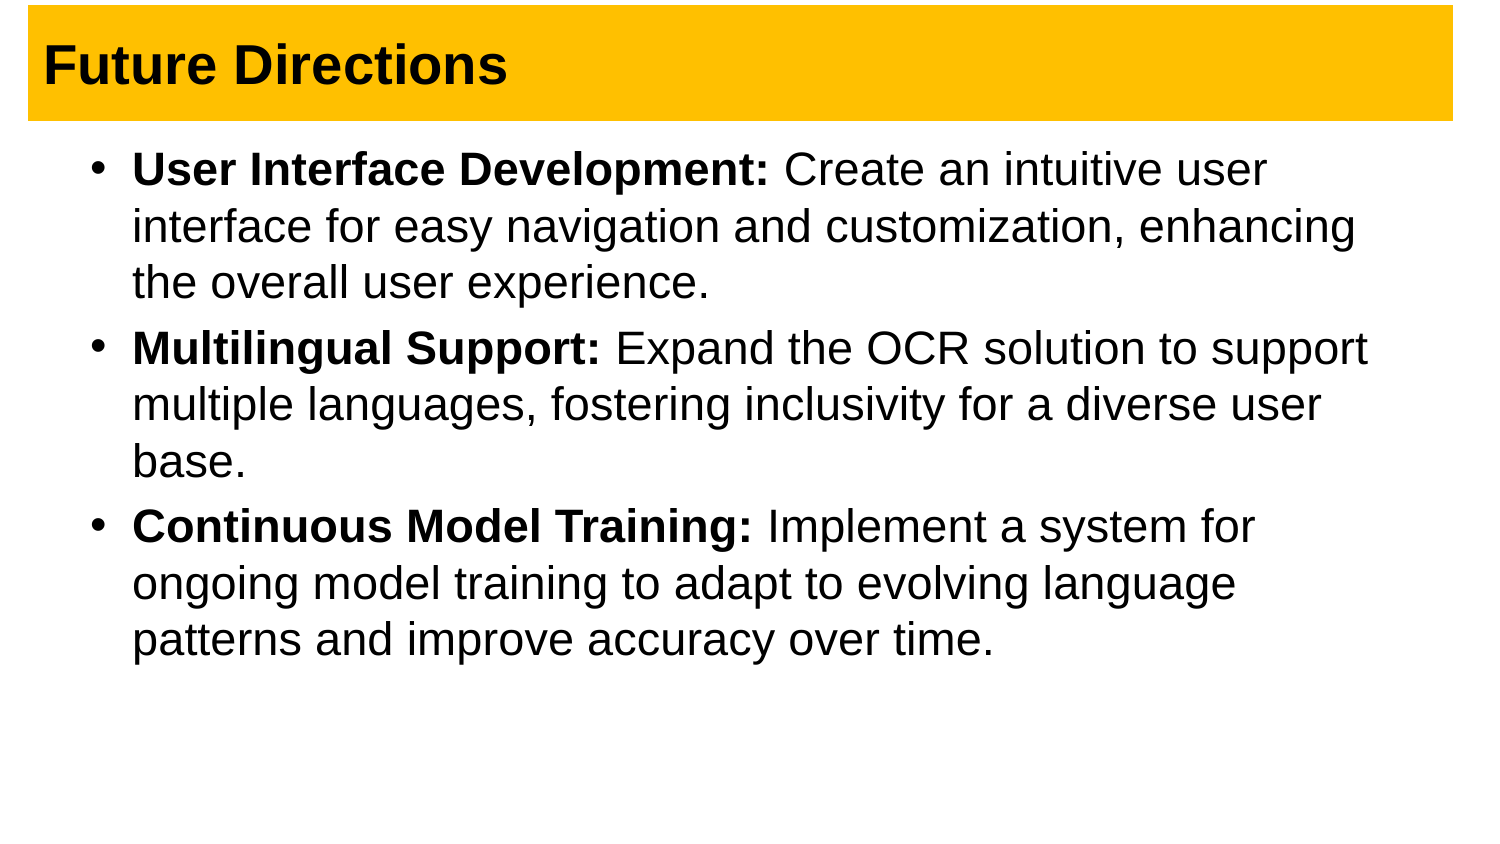

# Future Directions
User Interface Development: Create an intuitive user interface for easy navigation and customization, enhancing the overall user experience.
Multilingual Support: Expand the OCR solution to support multiple languages, fostering inclusivity for a diverse user base.
Continuous Model Training: Implement a system for ongoing model training to adapt to evolving language patterns and improve accuracy over time.